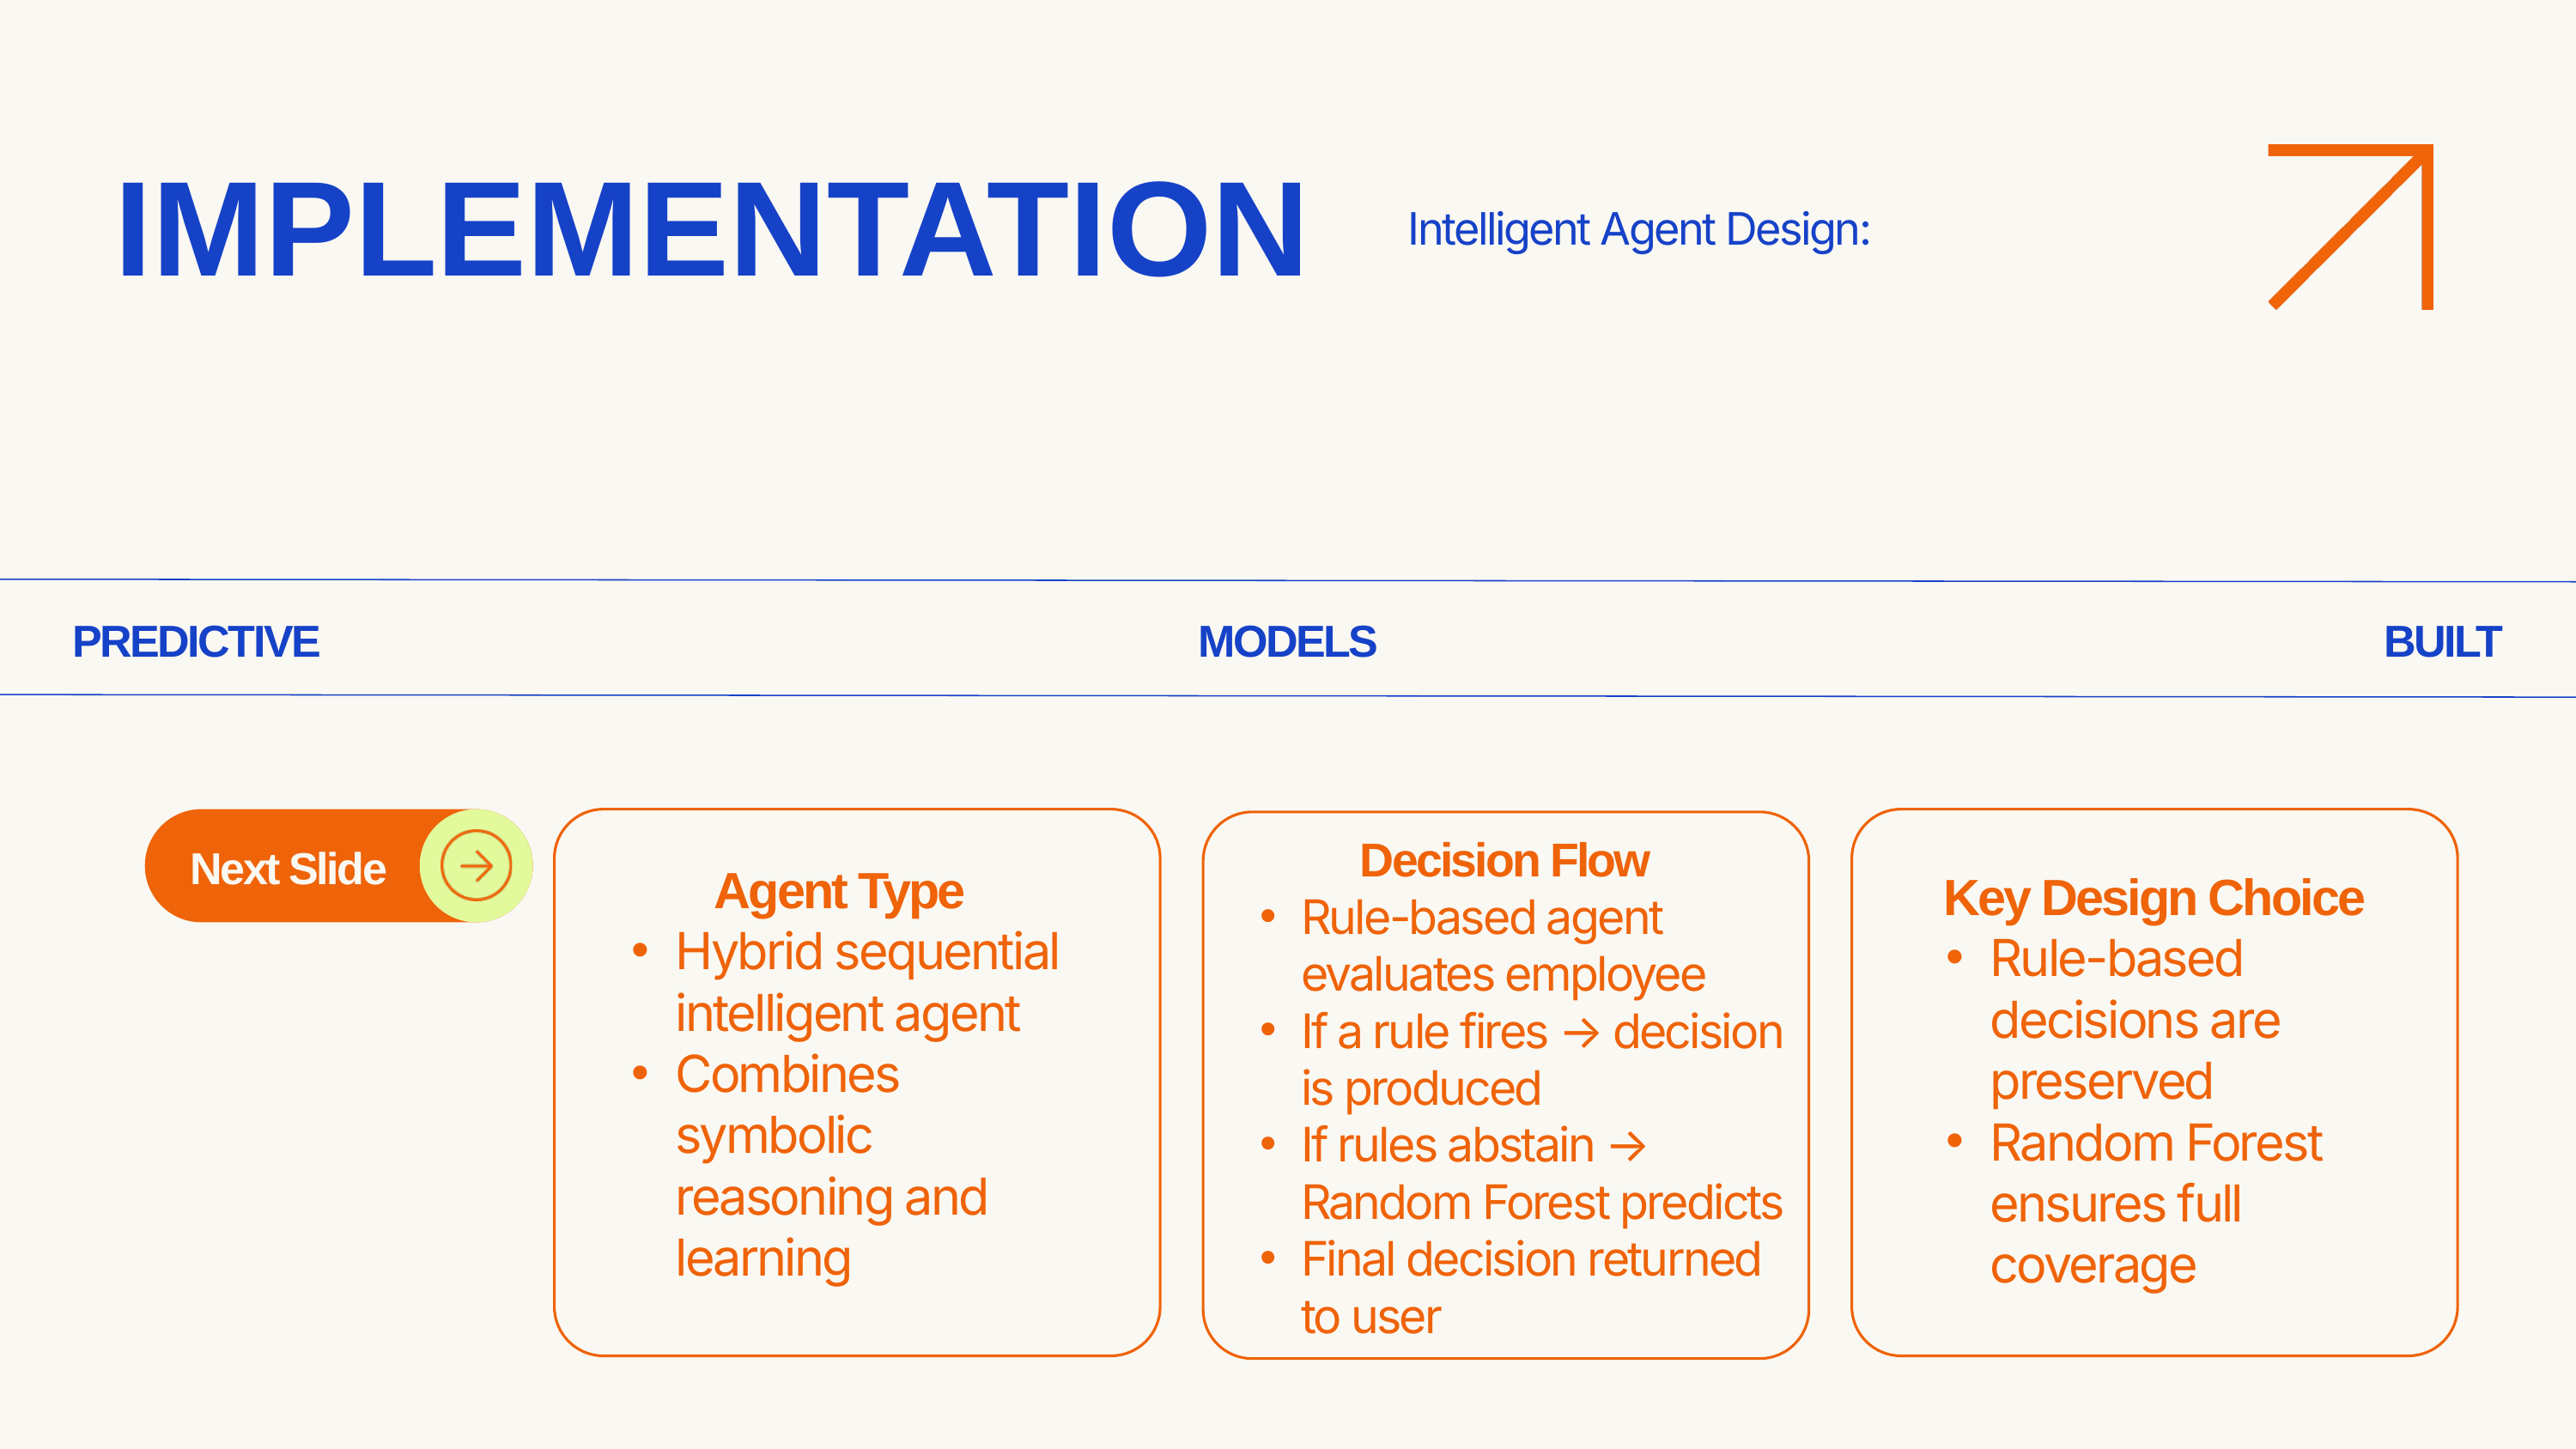

IMPLEMENTATION

Intelligent Agent Design:

PREDICTIVE
MODELS
BUILT

Decision Flow
Rule-based agent evaluates employee
If a rule fires → decision is produced
If rules abstain → Random Forest predicts
Final decision returned to user

Next Slide
Agent Type
Hybrid sequential intelligent agent
Combines symbolic reasoning and learning

Key Design Choice
Rule-based decisions are preserved
Random Forest ensures full coverage